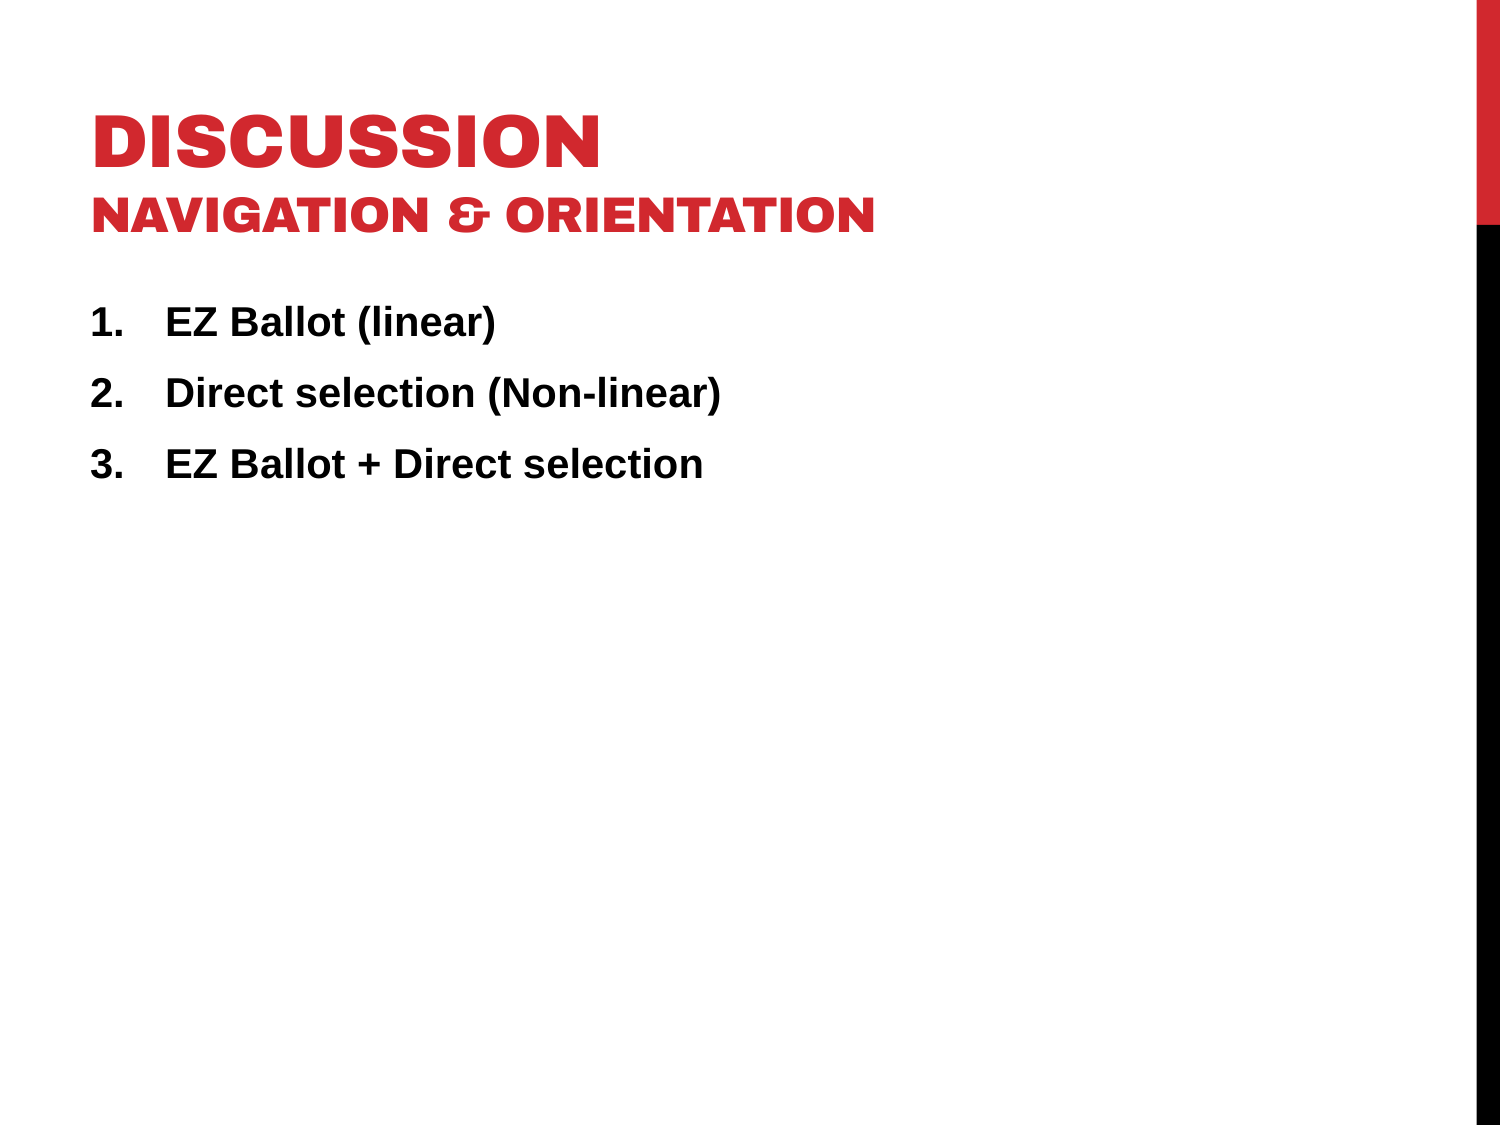

# Discussion navigation & orientation
EZ Ballot (linear)
Direct selection (Non-linear)
EZ Ballot + Direct selection